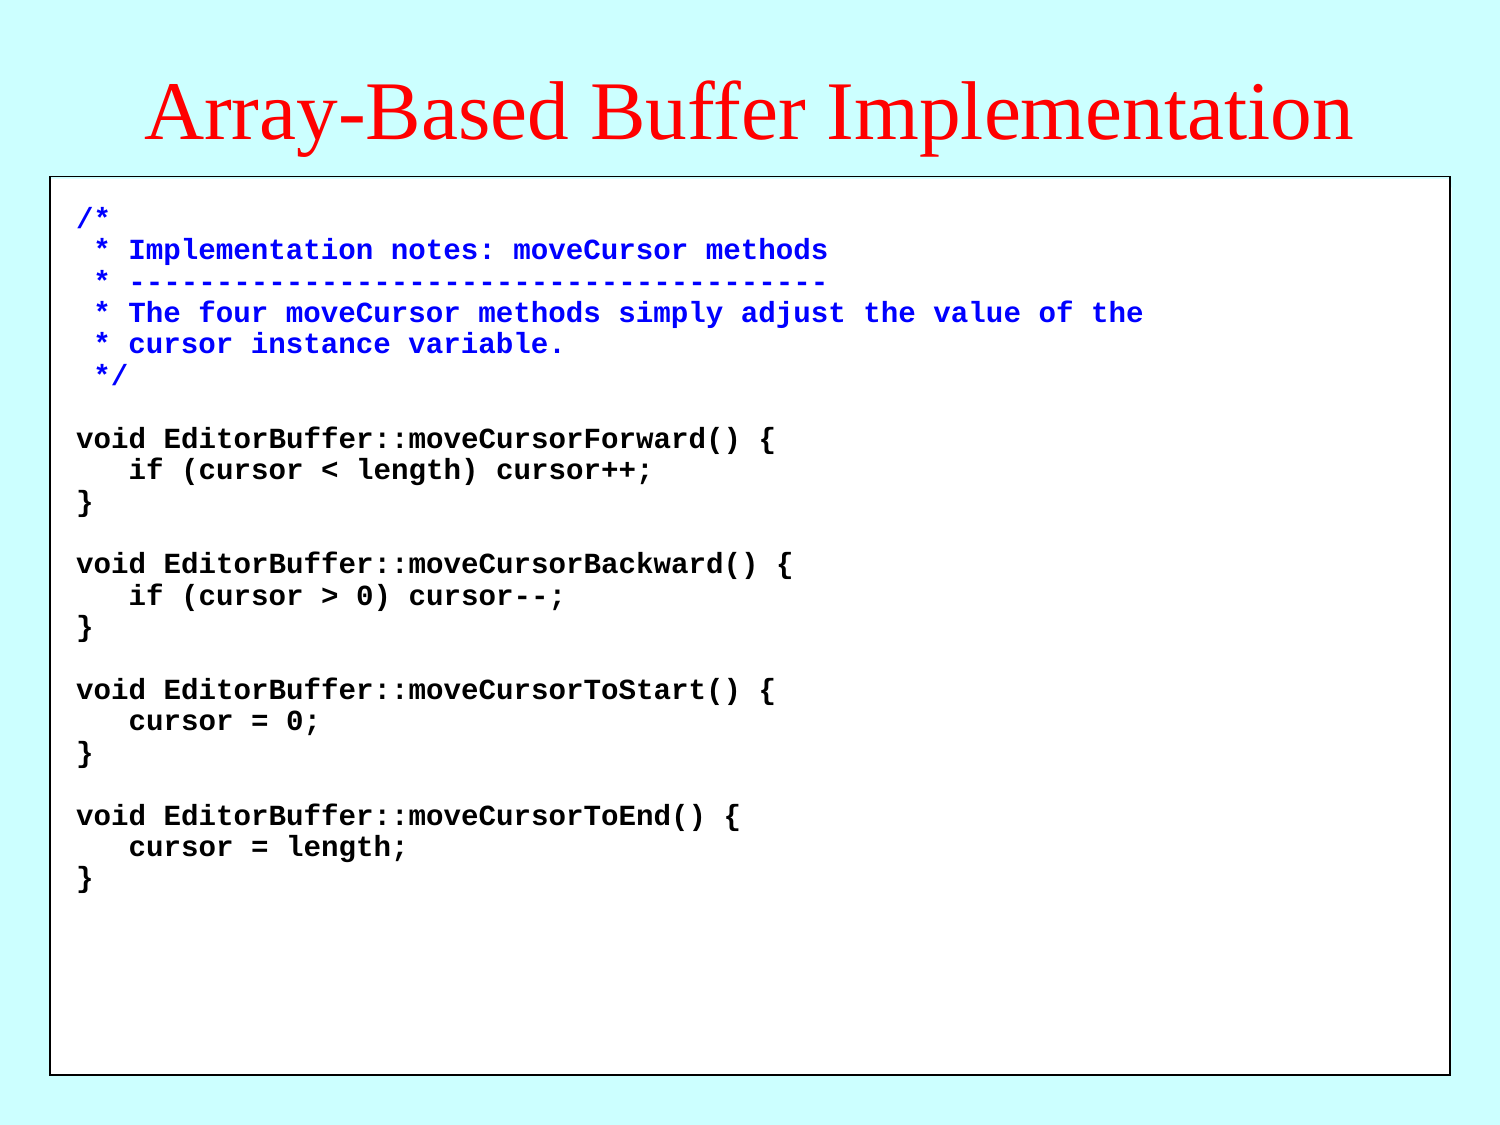

# Array-Based Buffer Implementation

/*
 * Implementation notes: moveCursor methods
 * ----------------------------------------
 * The four moveCursor methods simply adjust the value of the
 * cursor instance variable.
 */

void EditorBuffer::moveCursorForward() {
   if (cursor < length) cursor++;
}

void EditorBuffer::moveCursorBackward() {
   if (cursor > 0) cursor--;
}

void EditorBuffer::moveCursorToStart() {
   cursor = 0;
}

void EditorBuffer::moveCursorToEnd() {
   cursor = length;
}
EditorBuffer::EditorBuffer() {
   capacity = INITIAL_CAPACITY;
   array = new char[capacity];
   length = 0;
   cursor = 0;
}

/*
 * Implementation notes: ~EditorBuffer
 * -----------------------------------
 * The destructor has to free any memory that is allocated
 * along the way in order to support the guarantee that
 * the editor buffer not leak memory.  The only dynamically
 * allocated memory is the dynamic array that stores the text.
 */

EditorBuffer::~EditorBuffer() {
   delete[] array;
}